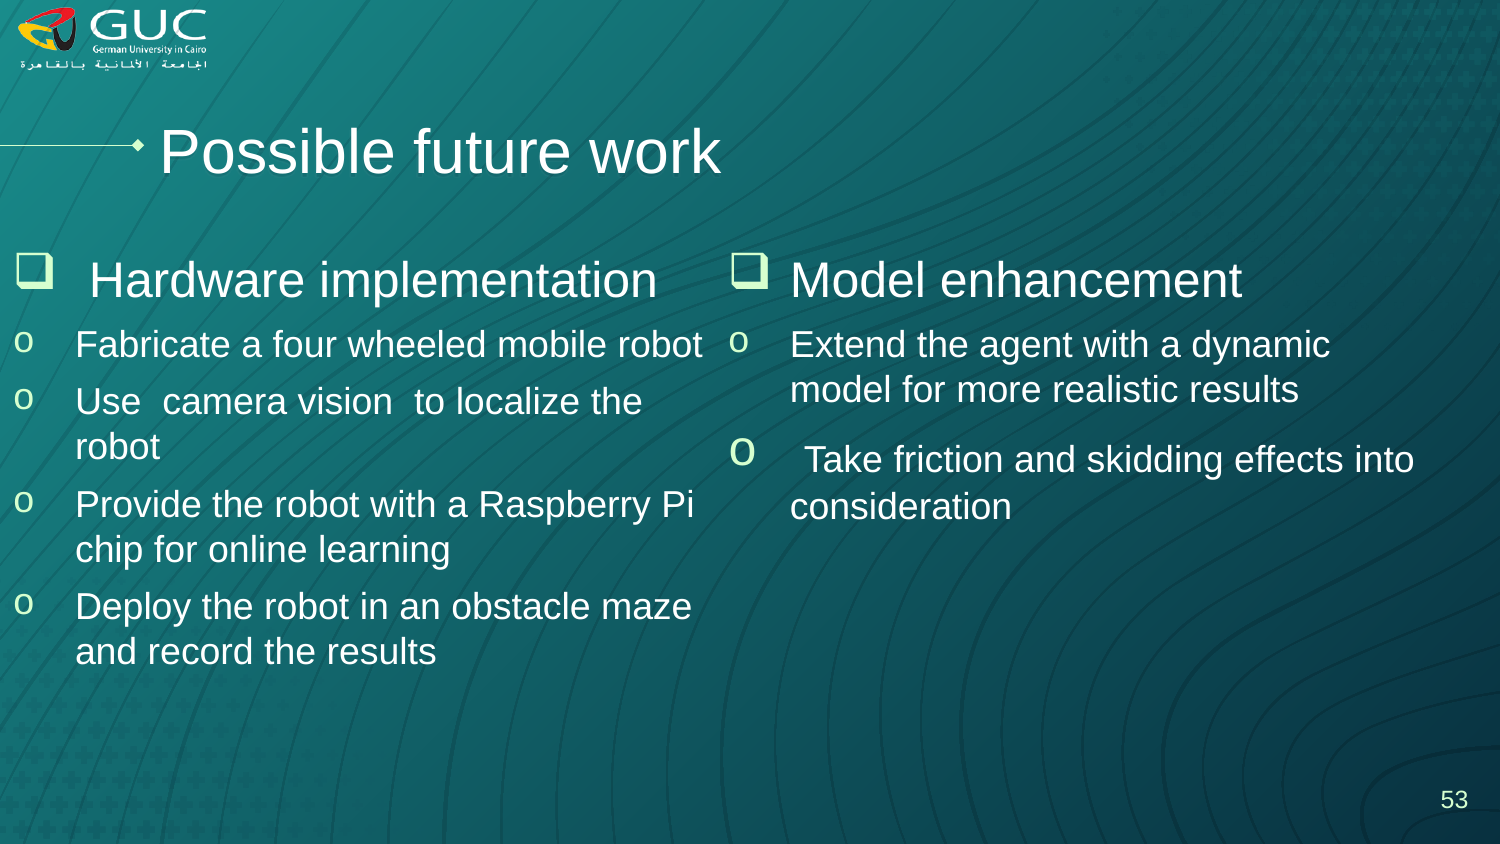

# Possible future work
 Hardware implementation
Fabricate a four wheeled mobile robot
Use  camera vision  to localize the robot
Provide the robot with a Raspberry Pi chip for online learning
Deploy the robot in an obstacle maze and record the results

Model enhancement
Extend the agent with a dynamic model for more realistic results
 Take friction and skidding effects into consideration

53